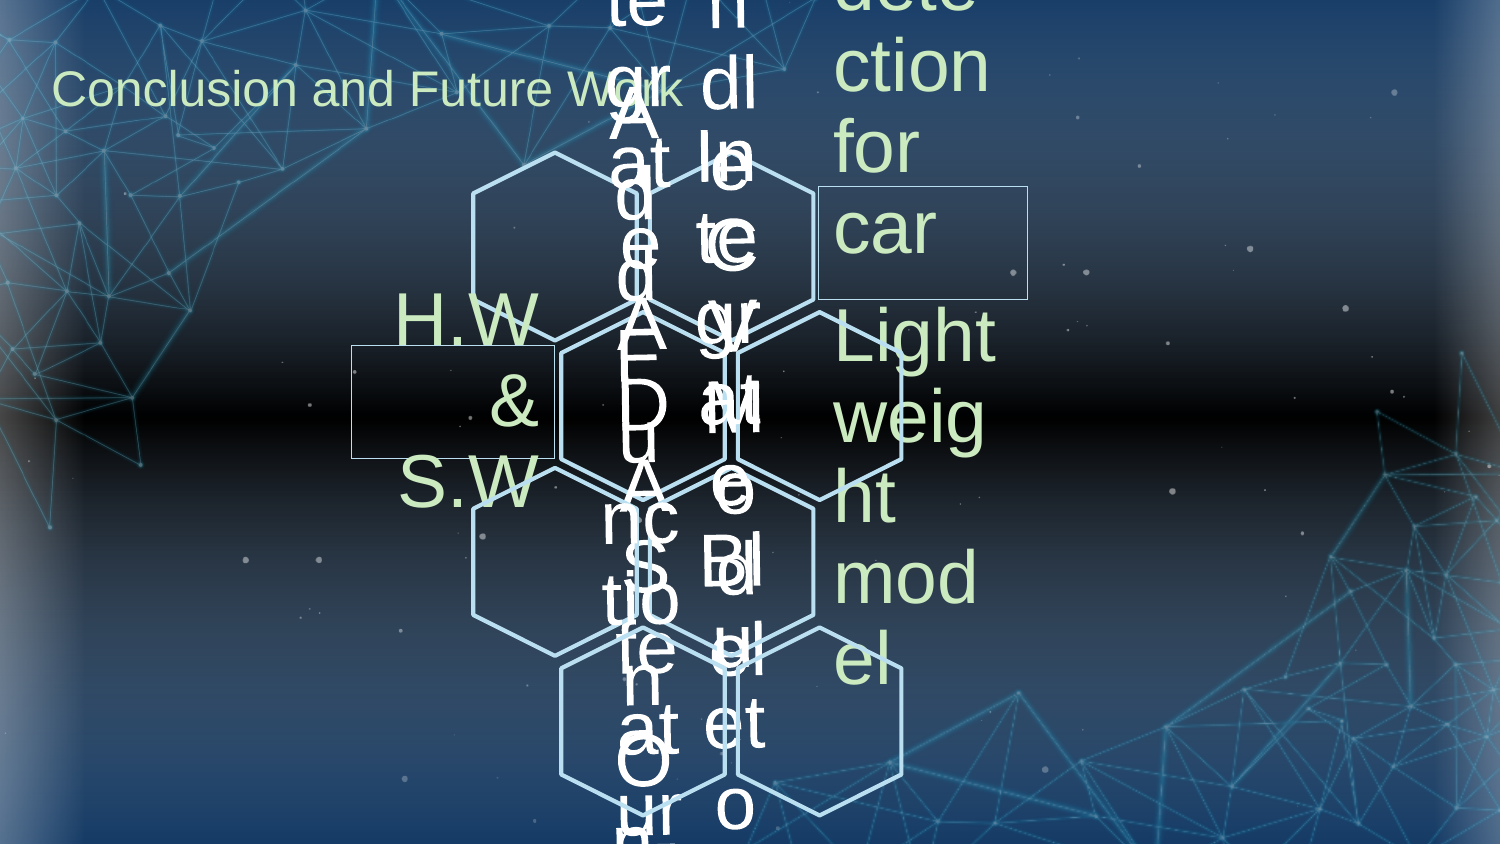

# Conclusion and Future Work
Handle CV Model
Accurate detection for car
Lightweight model

Integrate ADAS features
H.W & S.W

Integrate Bluetooth

Add Function On-Keyboard